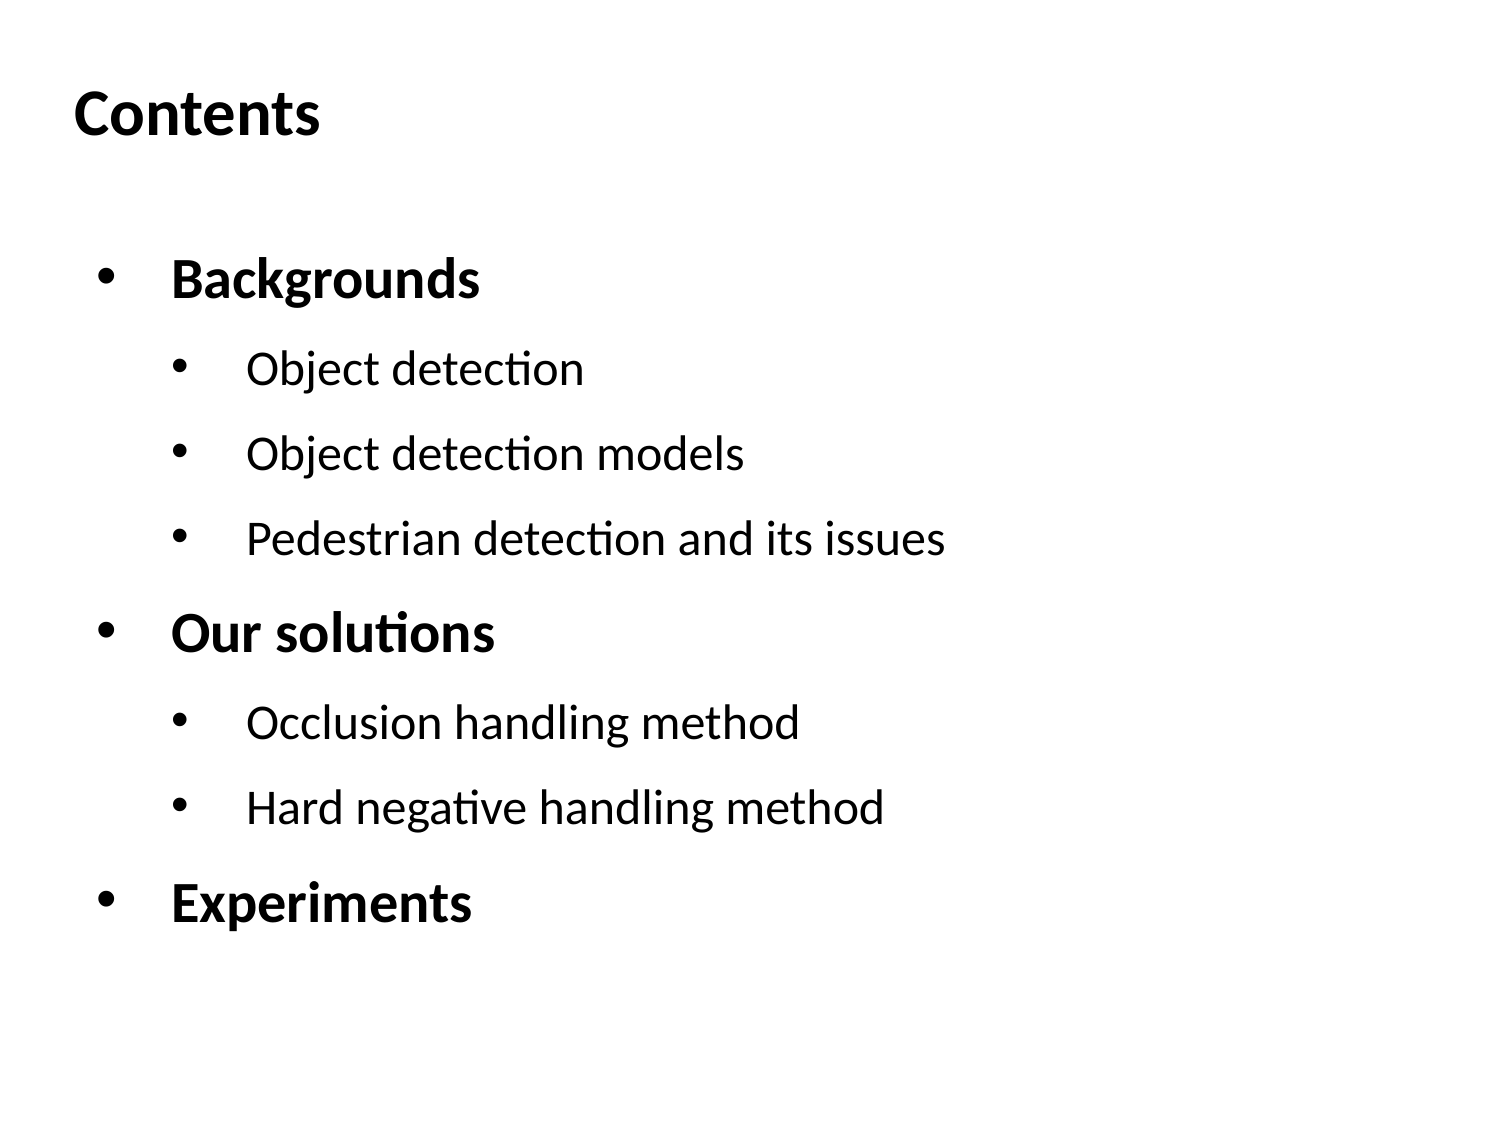

Contents
Backgrounds
Object detection
Object detection models
Pedestrian detection and its issues
Our solutions
Occlusion handling method
Hard negative handling method
Experiments